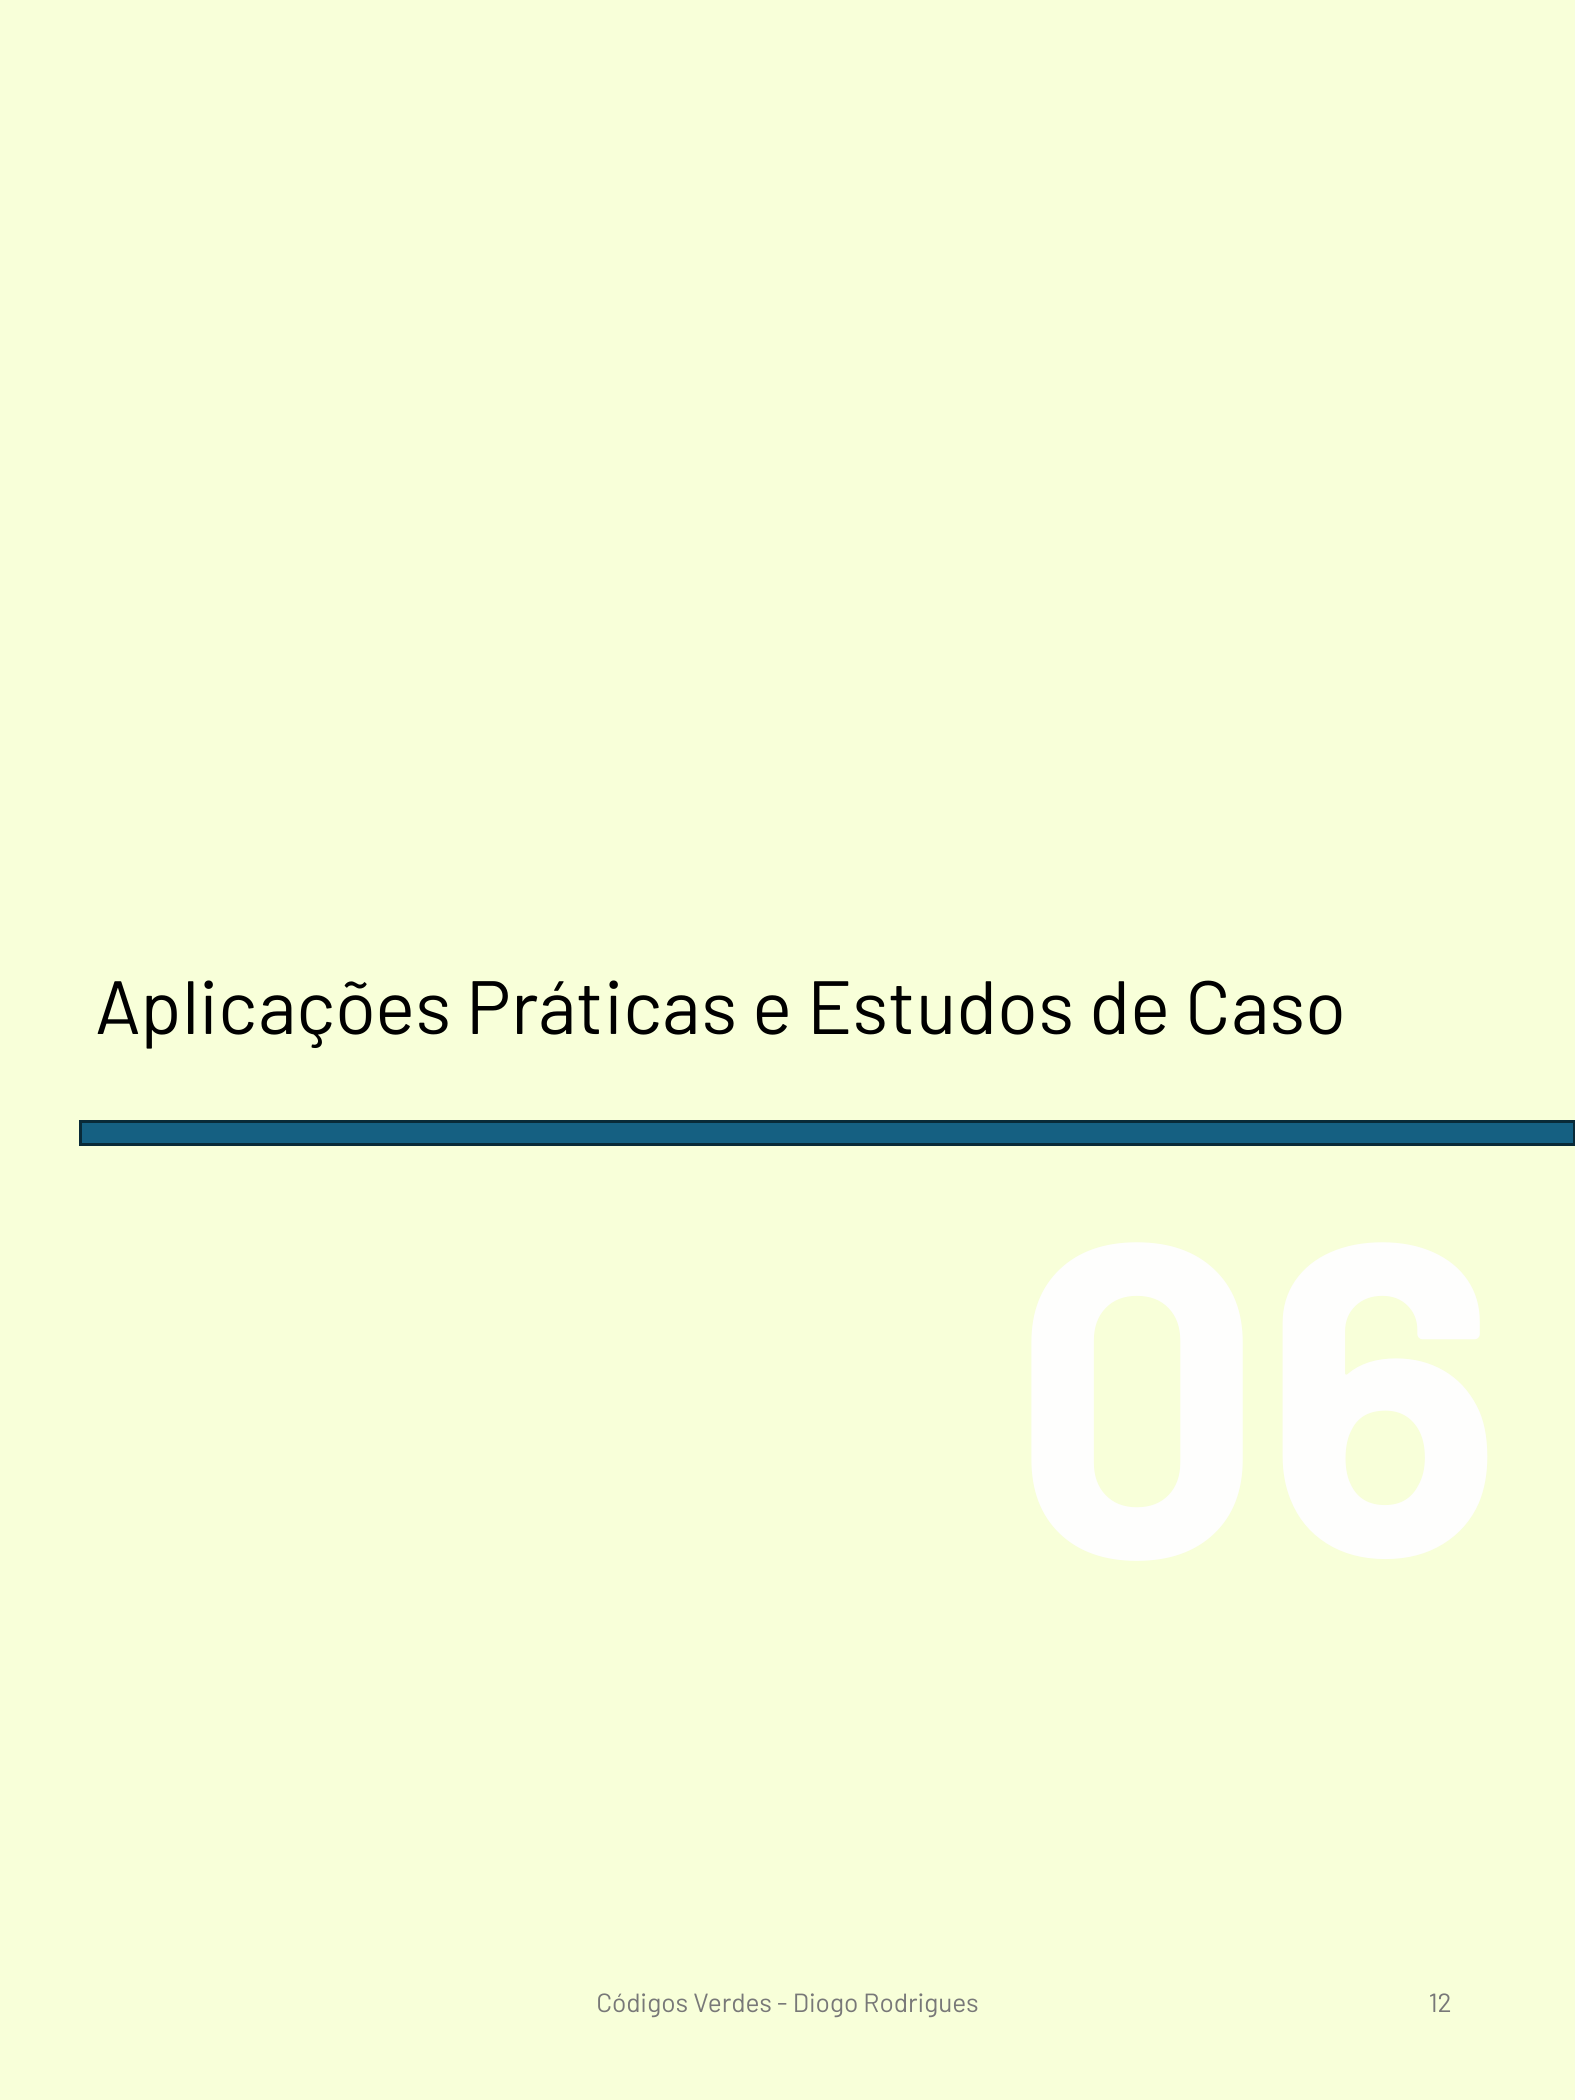

# Aplicações Práticas e Estudos de Caso

06
Códigos Verdes - Diogo Rodrigues
12